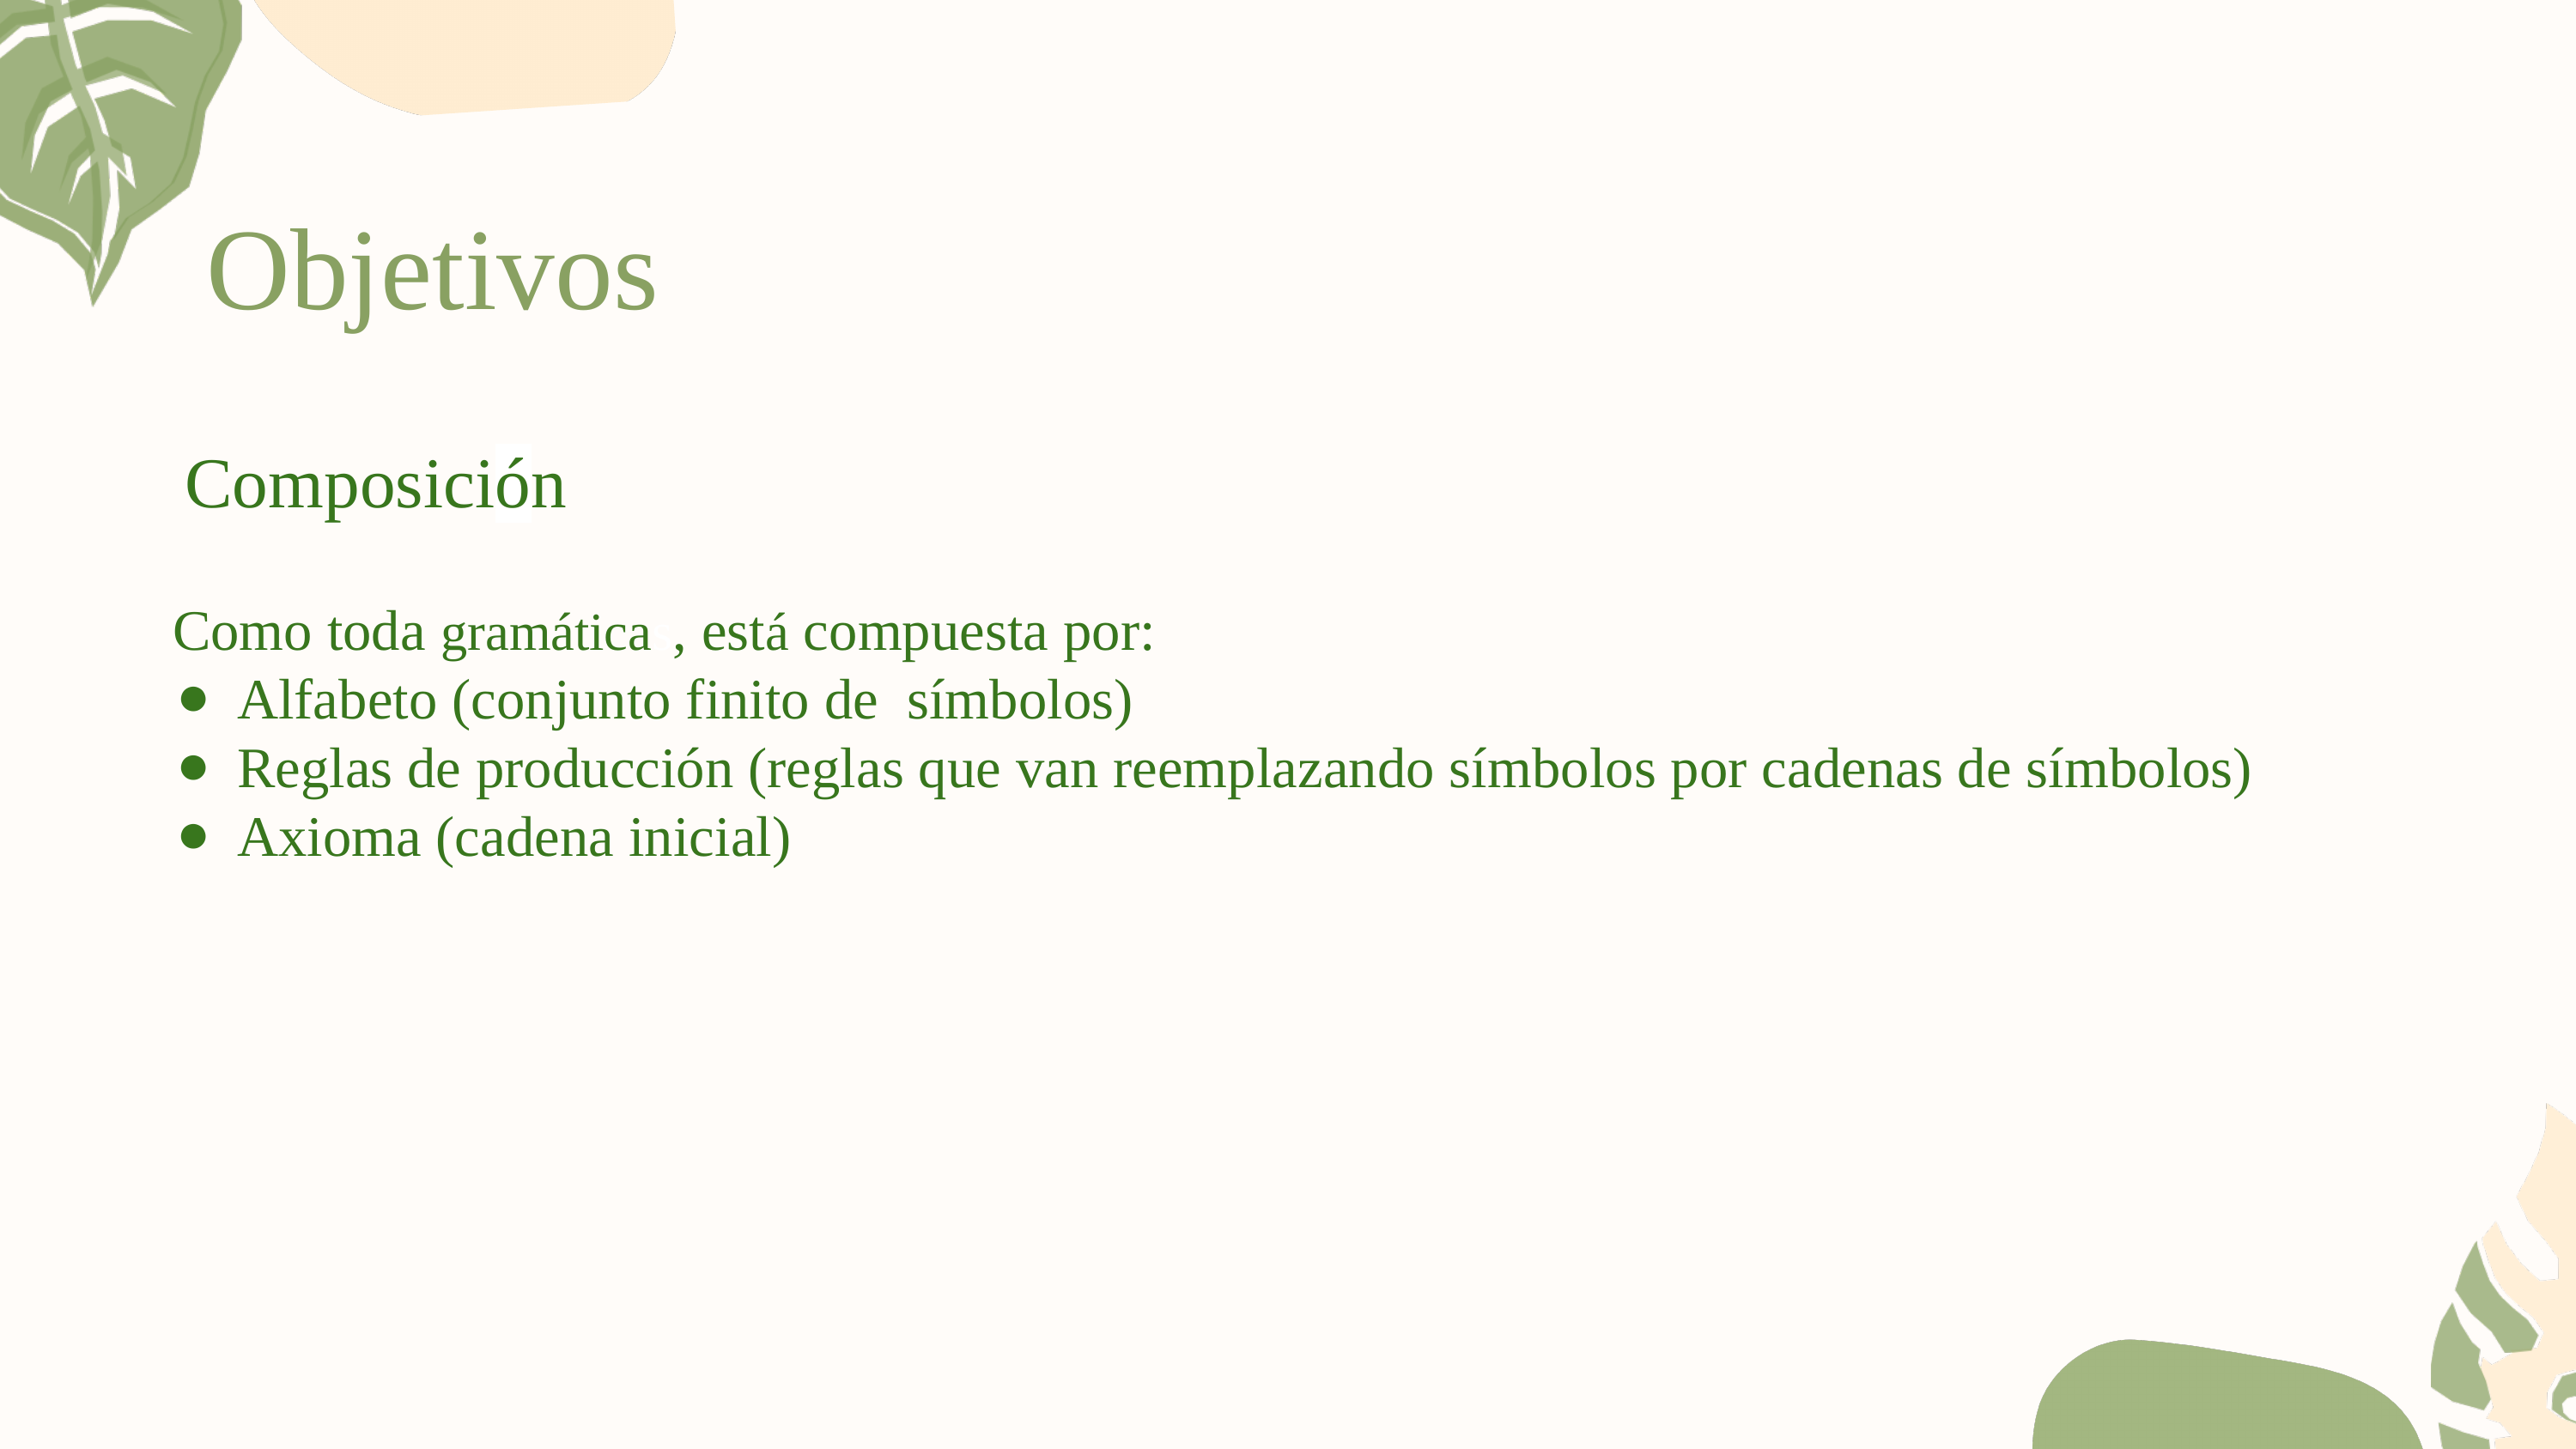

Objetivos
Composición

Como toda gramáticas, está compuesta por:
Alfabeto (conjunto finito de  símbolos)
Reglas de producción (reglas que van reemplazando símbolos por cadenas de símbolos)
Axioma (cadena inicial)